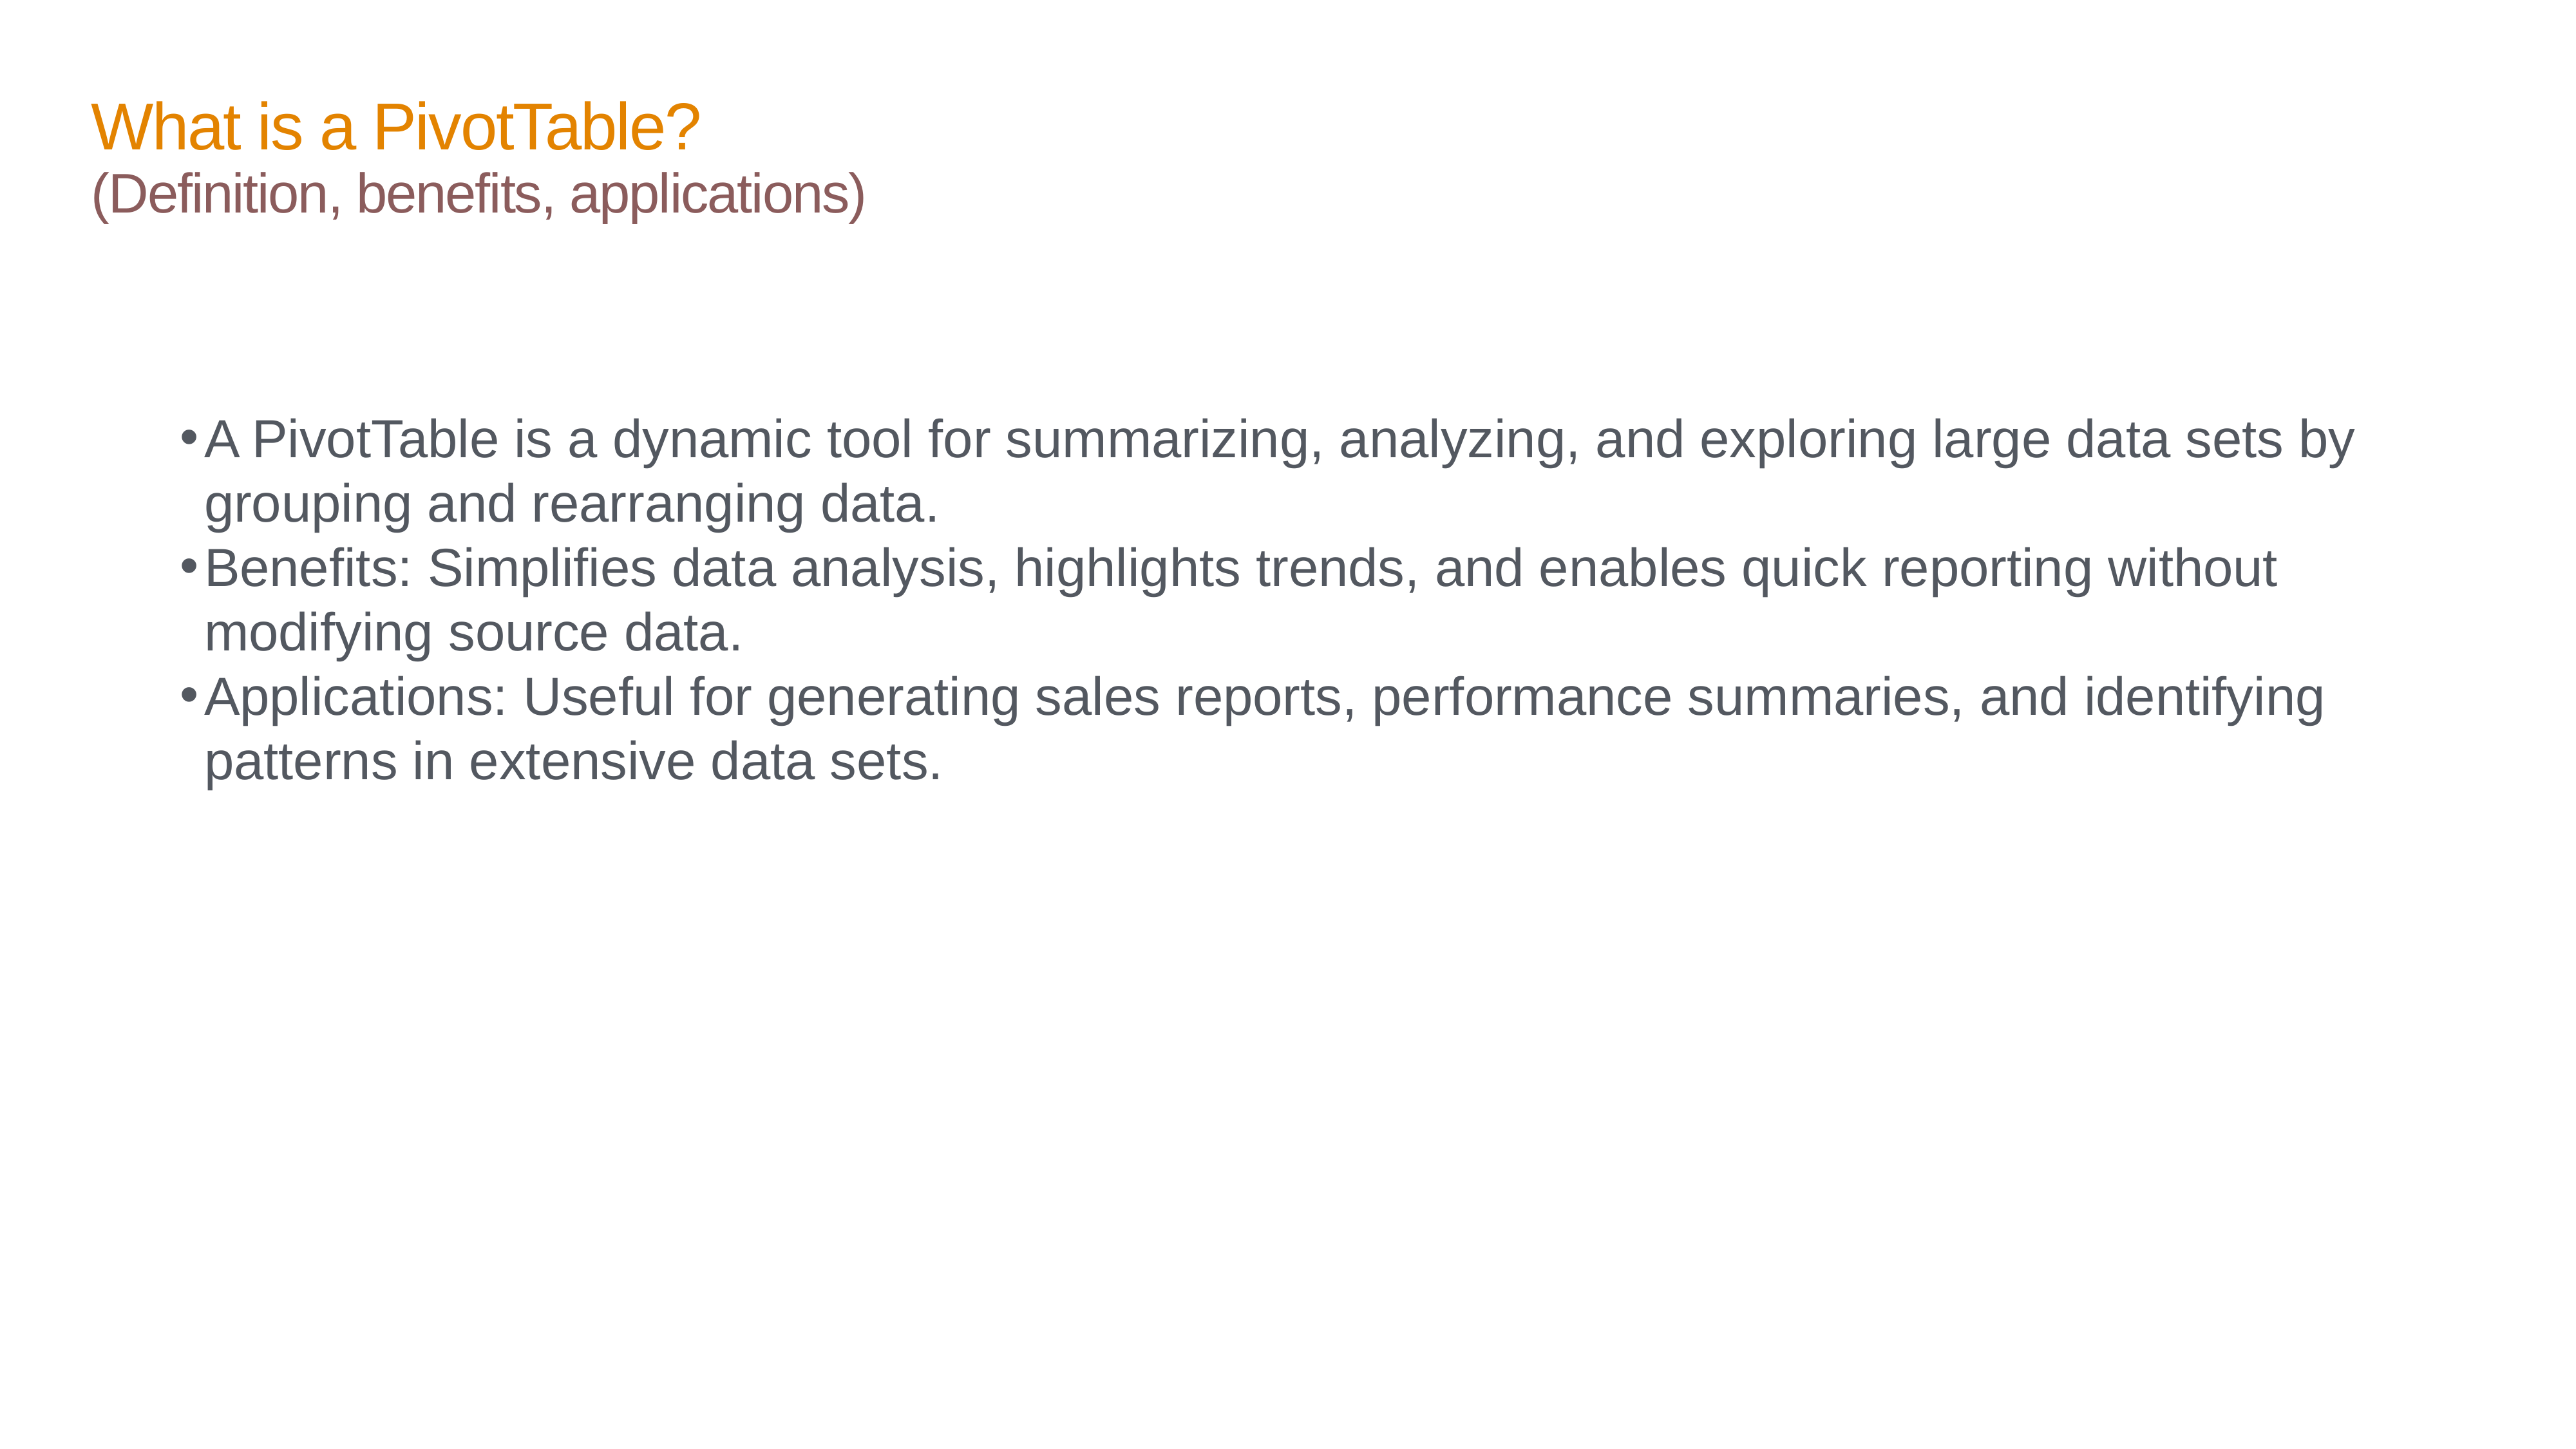

What is a PivotTable?
(Definition, benefits, applications)
A PivotTable is a dynamic tool for summarizing, analyzing, and exploring large data sets by grouping and rearranging data.
Benefits: Simplifies data analysis, highlights trends, and enables quick reporting without modifying source data.
Applications: Useful for generating sales reports, performance summaries, and identifying patterns in extensive data sets.